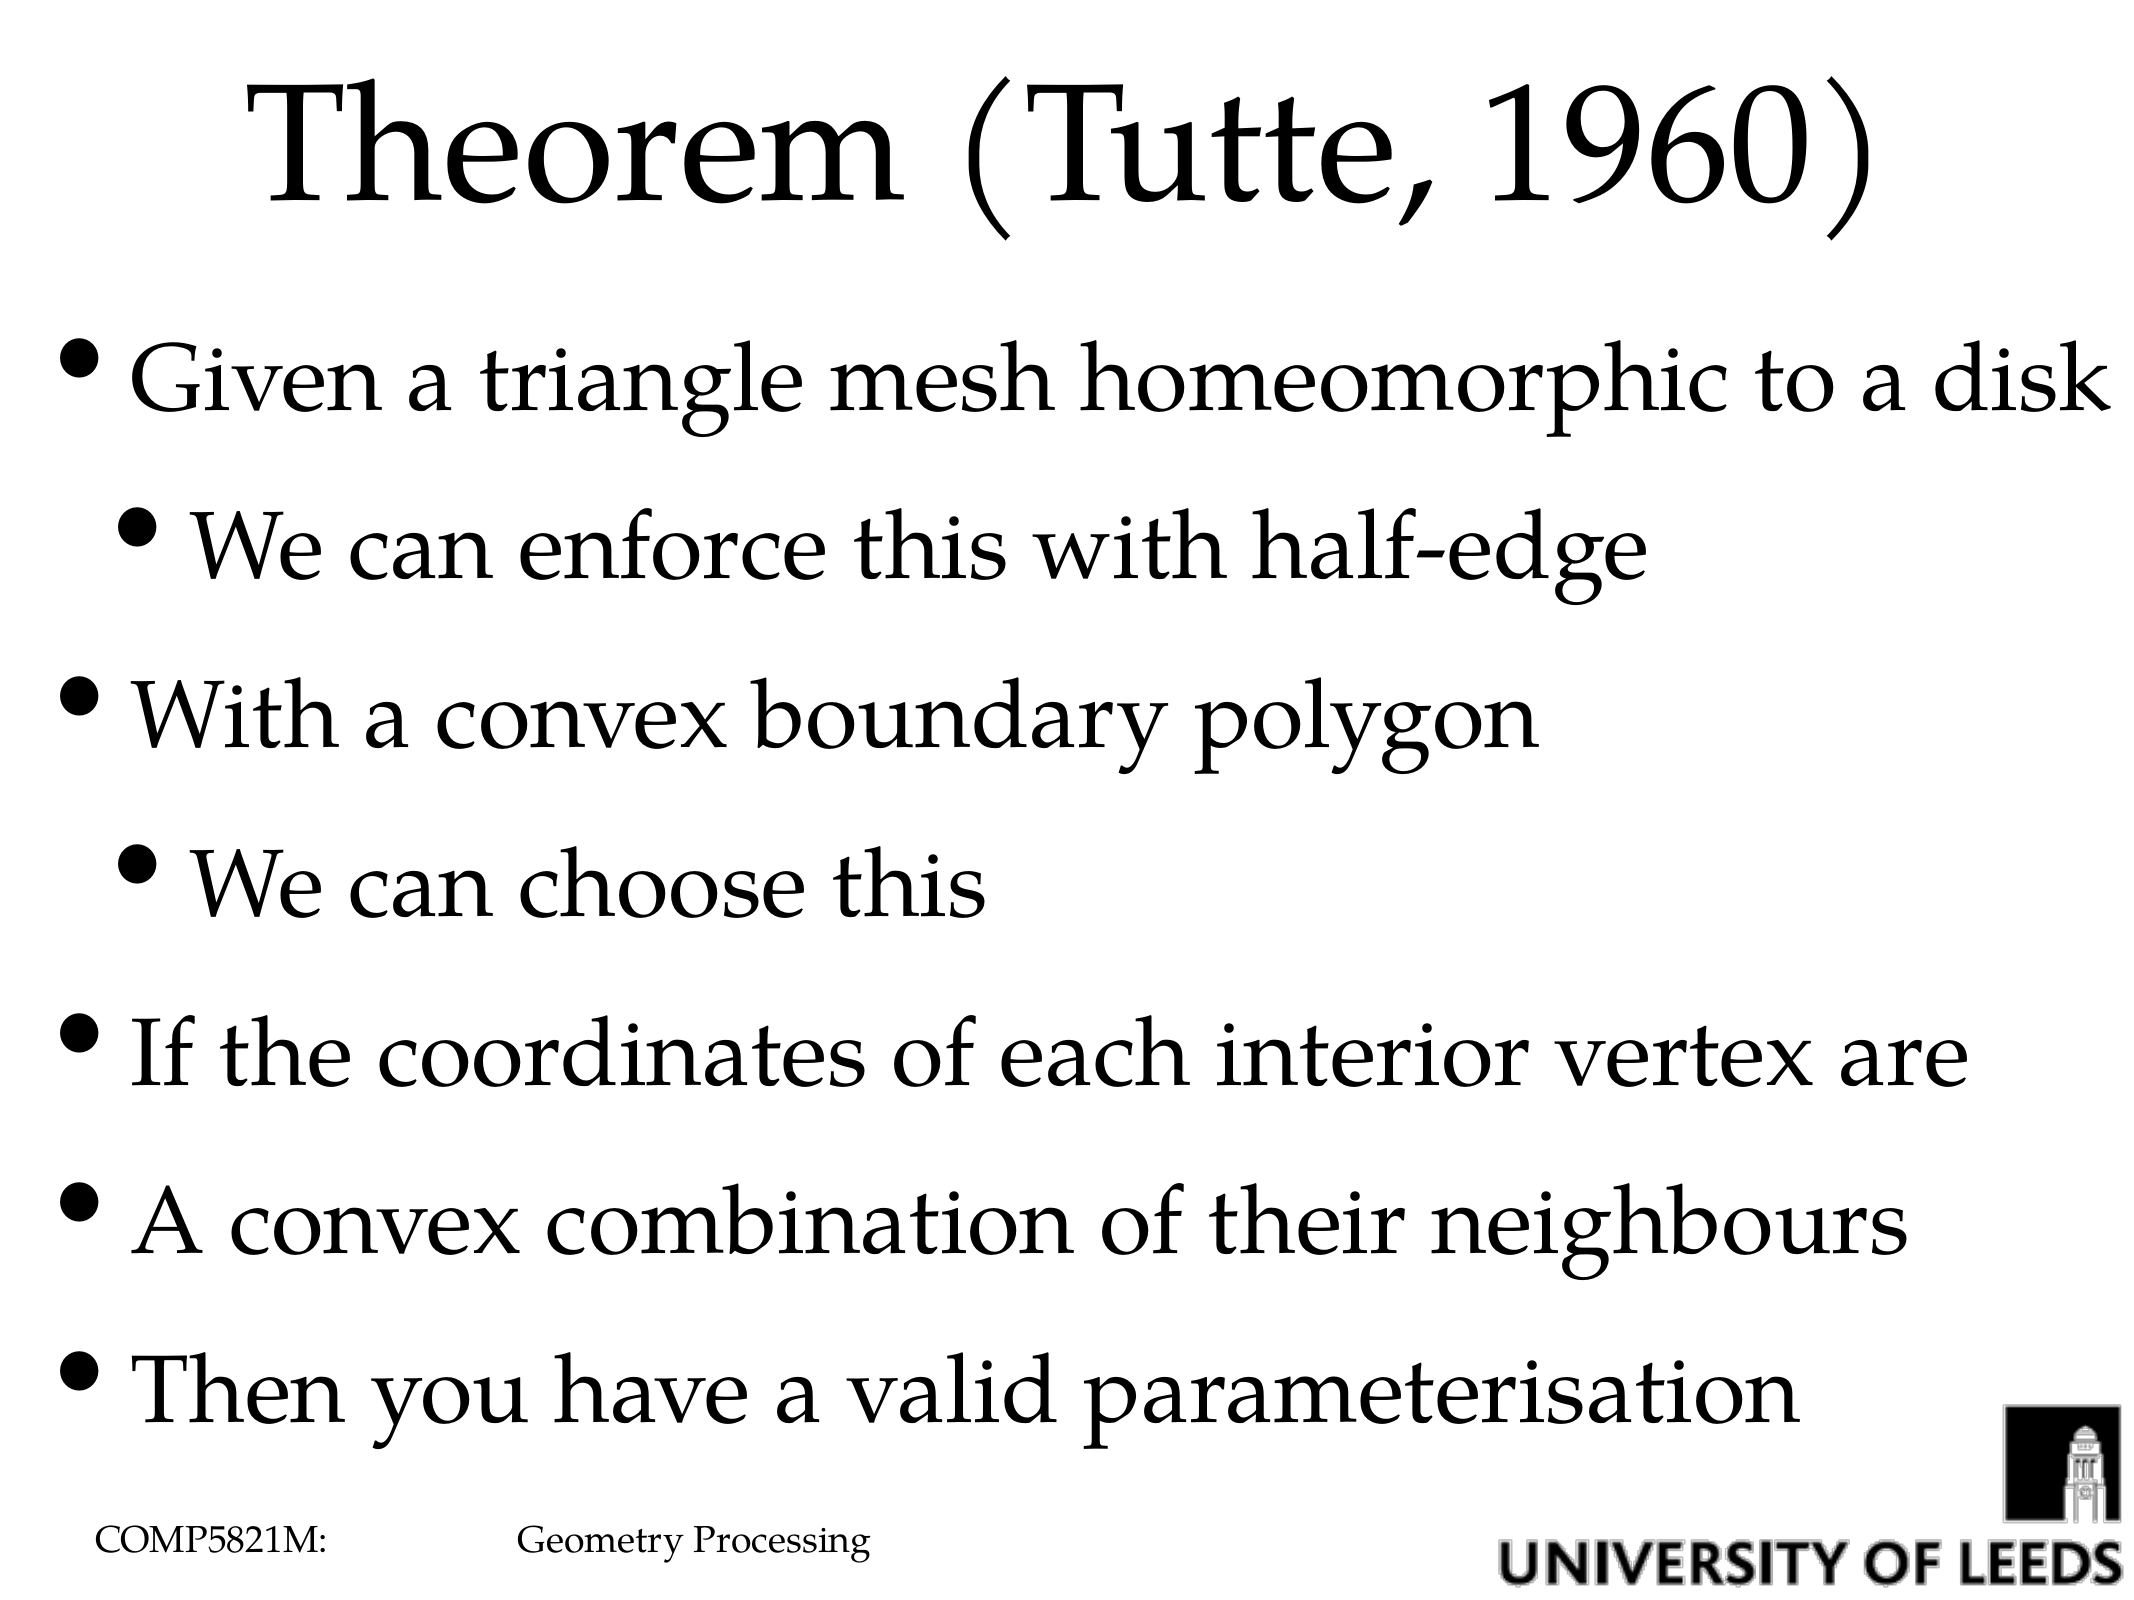

# Theorem (Tutte, 1960)
Given a triangle mesh homeomorphic to a disk
We can enforce this with half-edge
With a convex boundary polygon
We can choose this
If the coordinates of each interior vertex are
A convex combination of their neighbours
Then you have a valid parameterisation